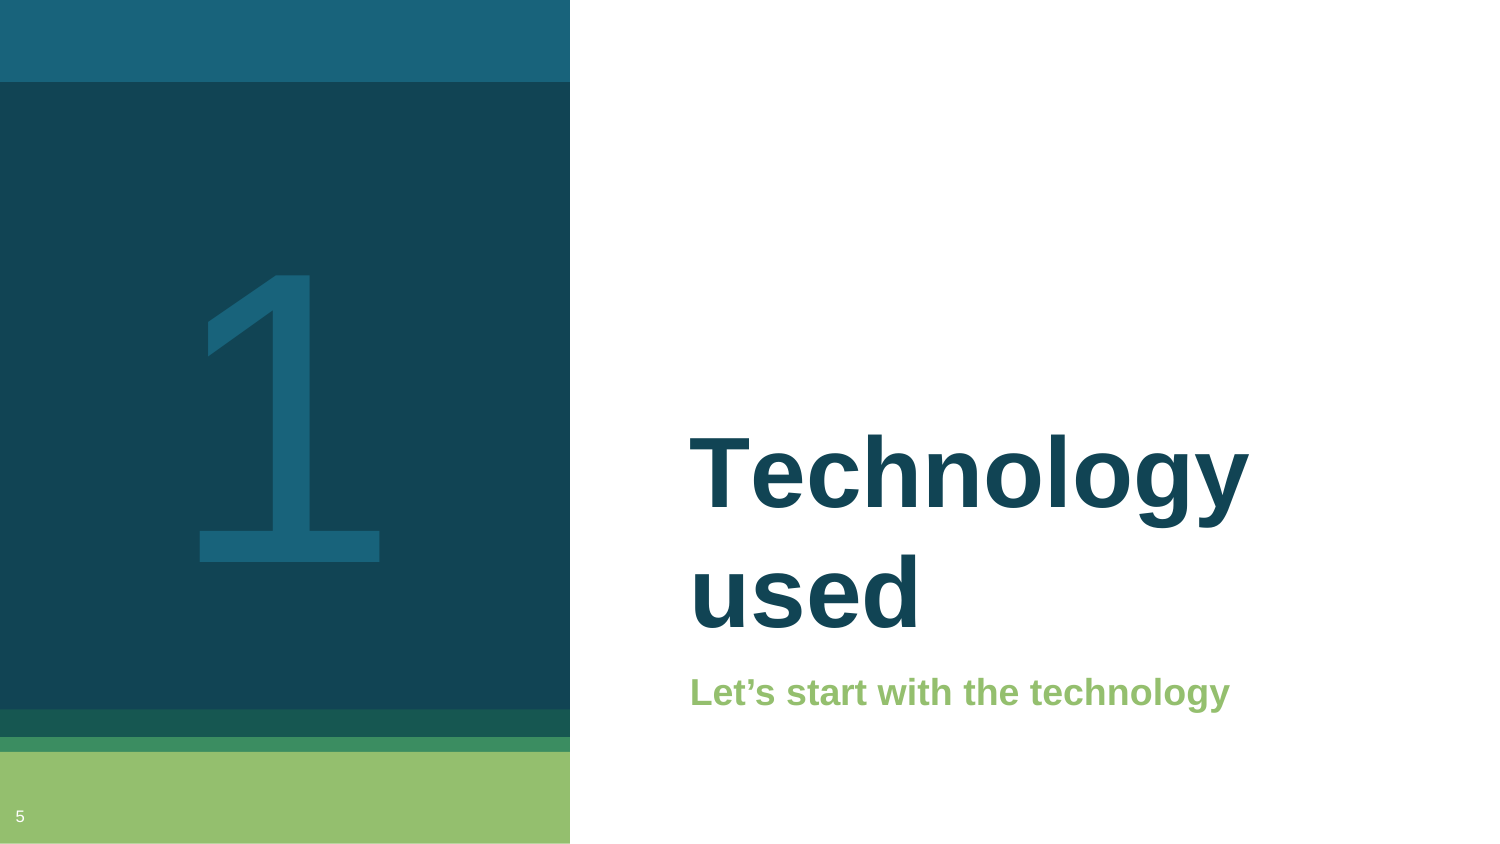

1
# Technology used
Let’s start with the technology
5